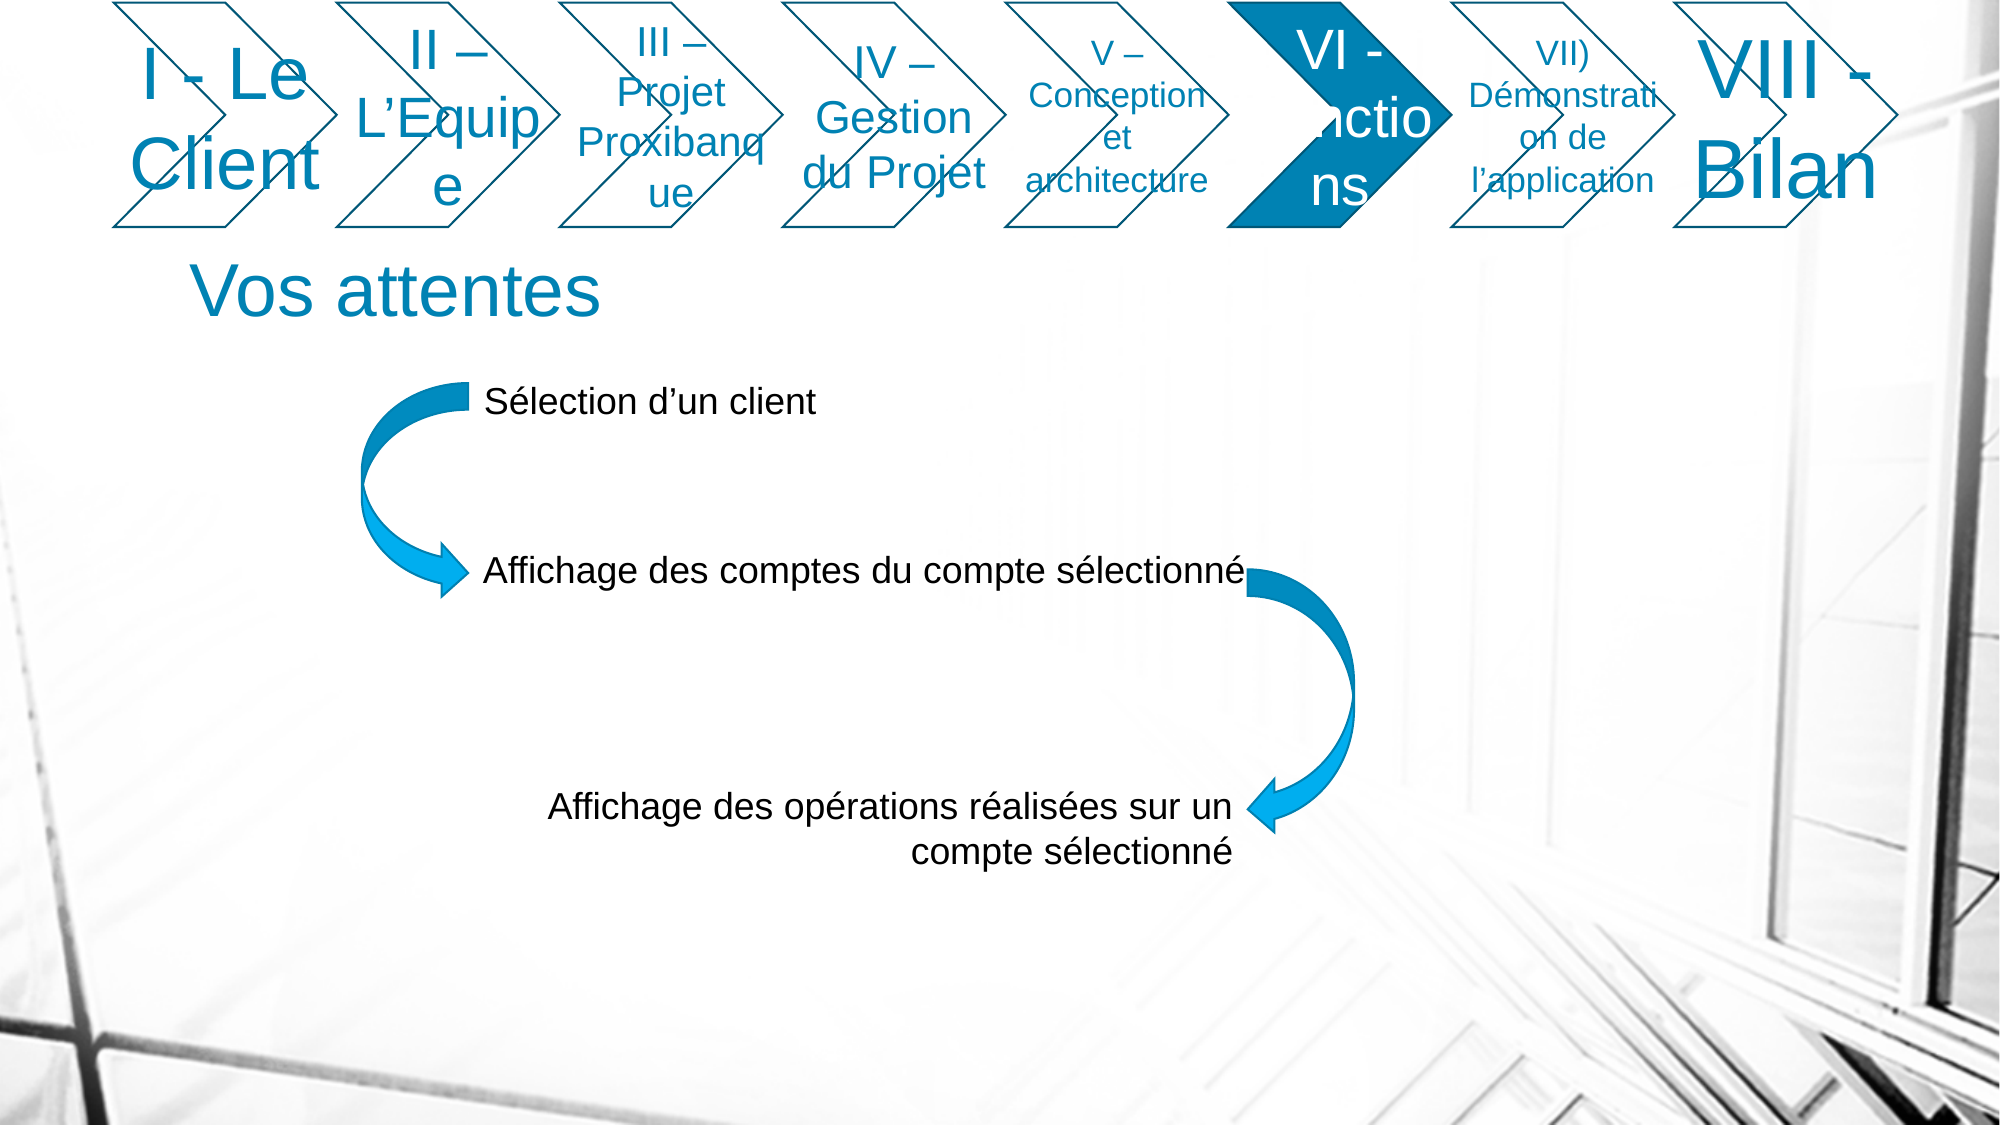

# Vos attentes
Sélection d’un client

Affichage des comptes du compte sélectionné

Affichage des opérations réalisées sur un compte sélectionné